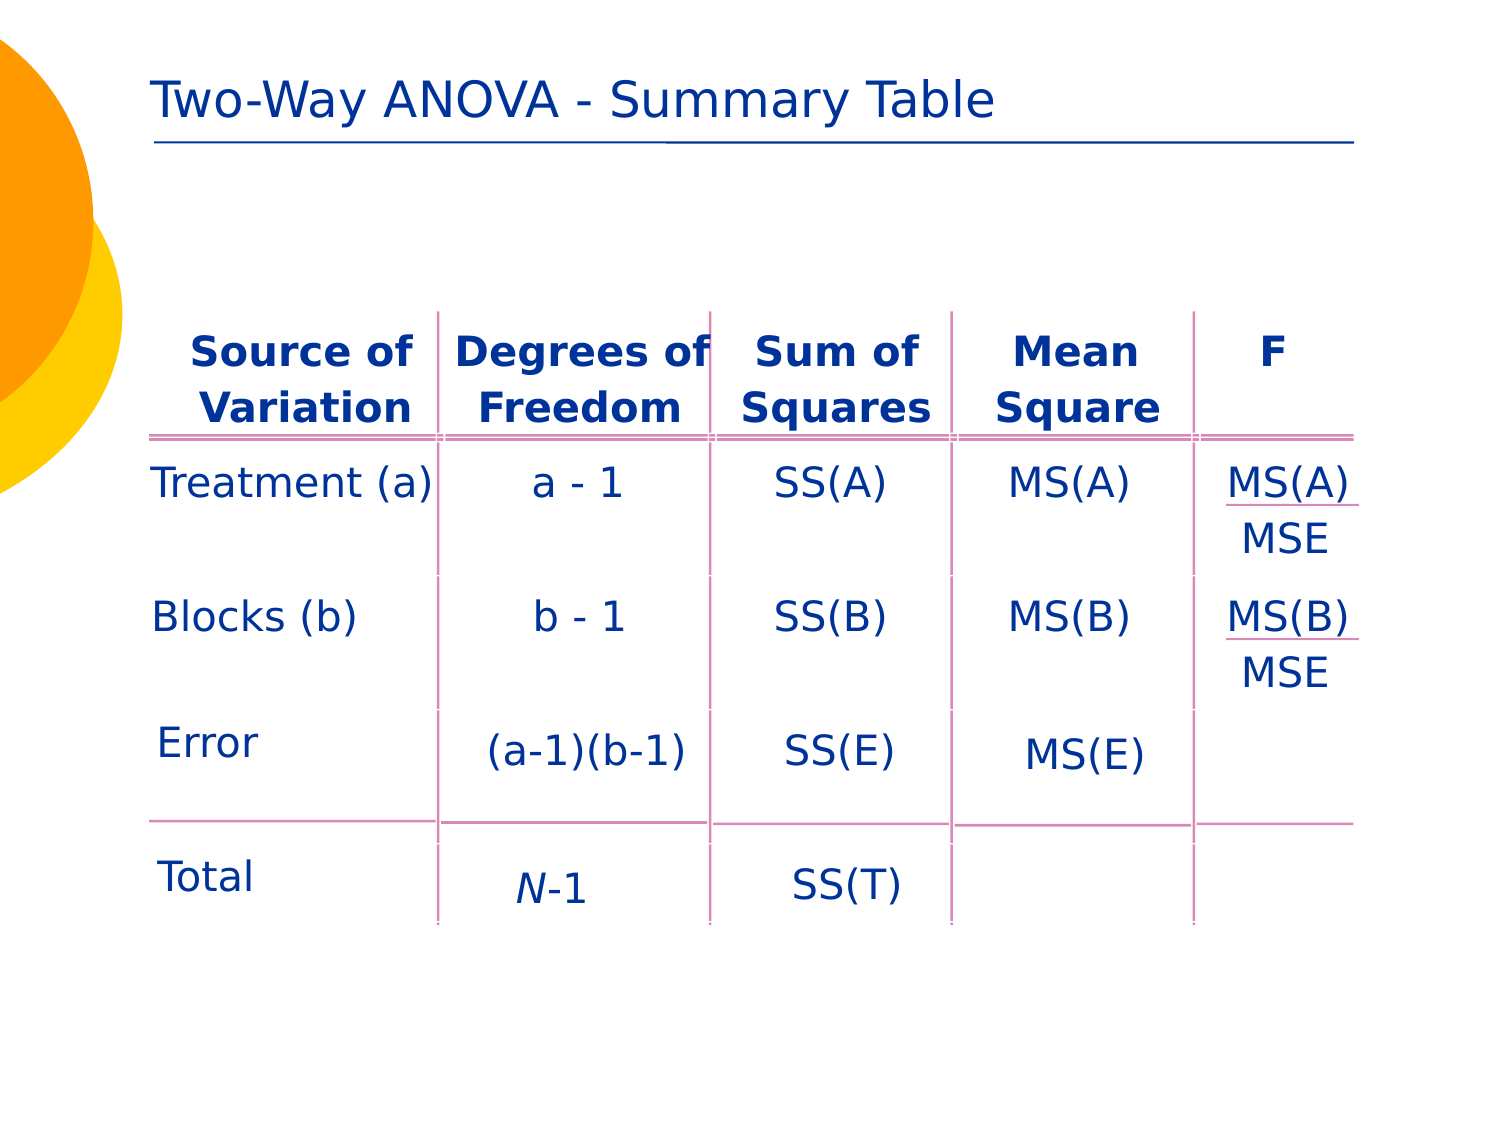

# Two-Way ANOVA - Summary Table

Source of
Degrees of
Sum of
Mean
F
Variation
Freedom
Squares
Square

Treatment (a)
a - 1
SS(A)
MS(A)
MS(A)

MSE

Blocks (b)
b - 1
SS(B)
MS(B)
MS(B)

MSE
Error

(a-1)(b-1)
SS(E)
MS(E)

Total

SS(T)
N-1